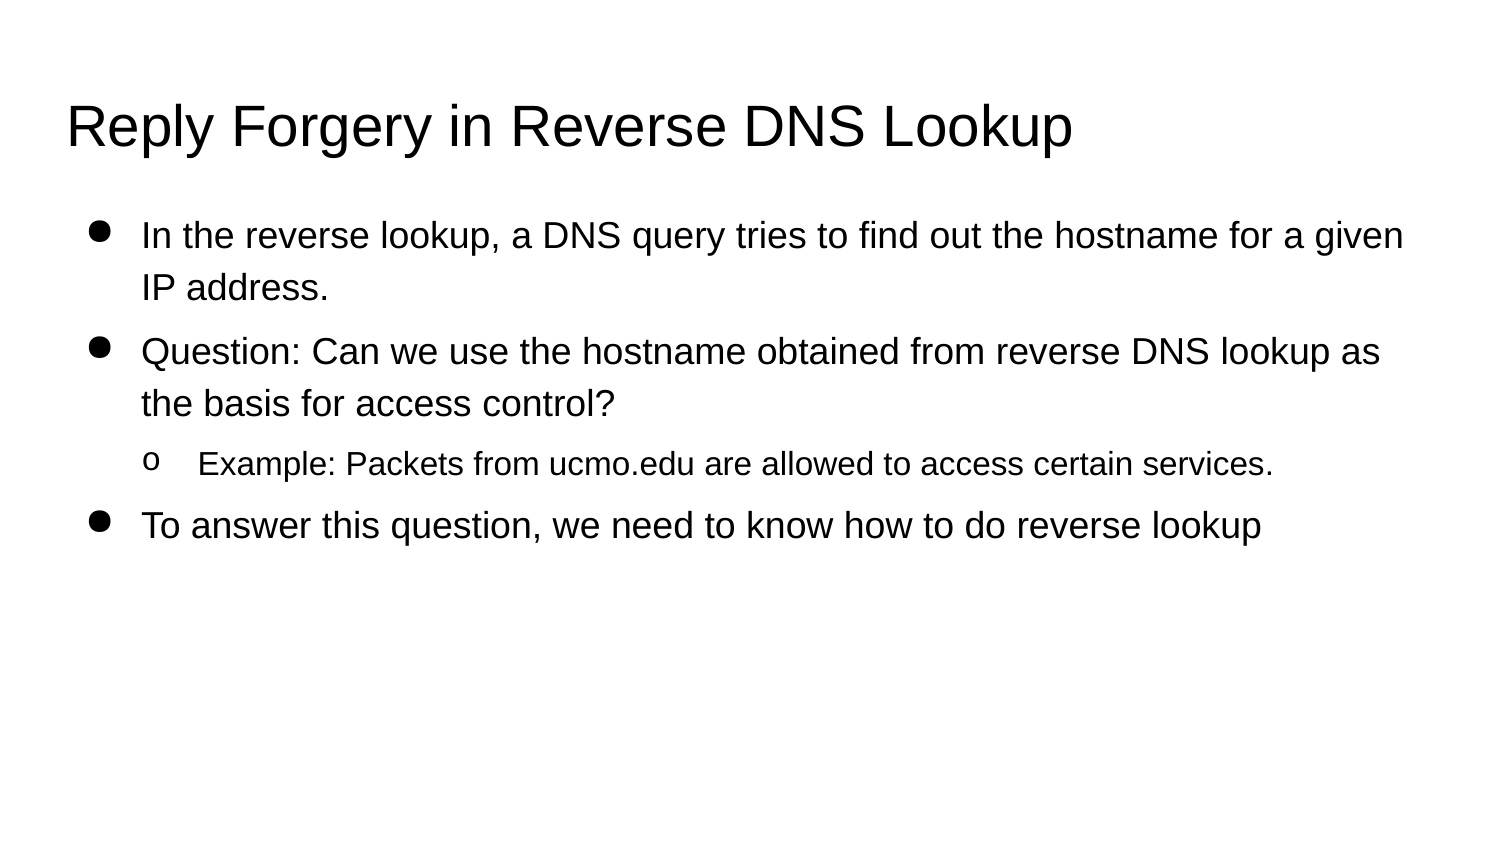

# Reply Forgery in Reverse DNS Lookup
In the reverse lookup, a DNS query tries to find out the hostname for a given IP address.
Question: Can we use the hostname obtained from reverse DNS lookup as the basis for access control?
Example: Packets from ucmo.edu are allowed to access certain services.
To answer this question, we need to know how to do reverse lookup